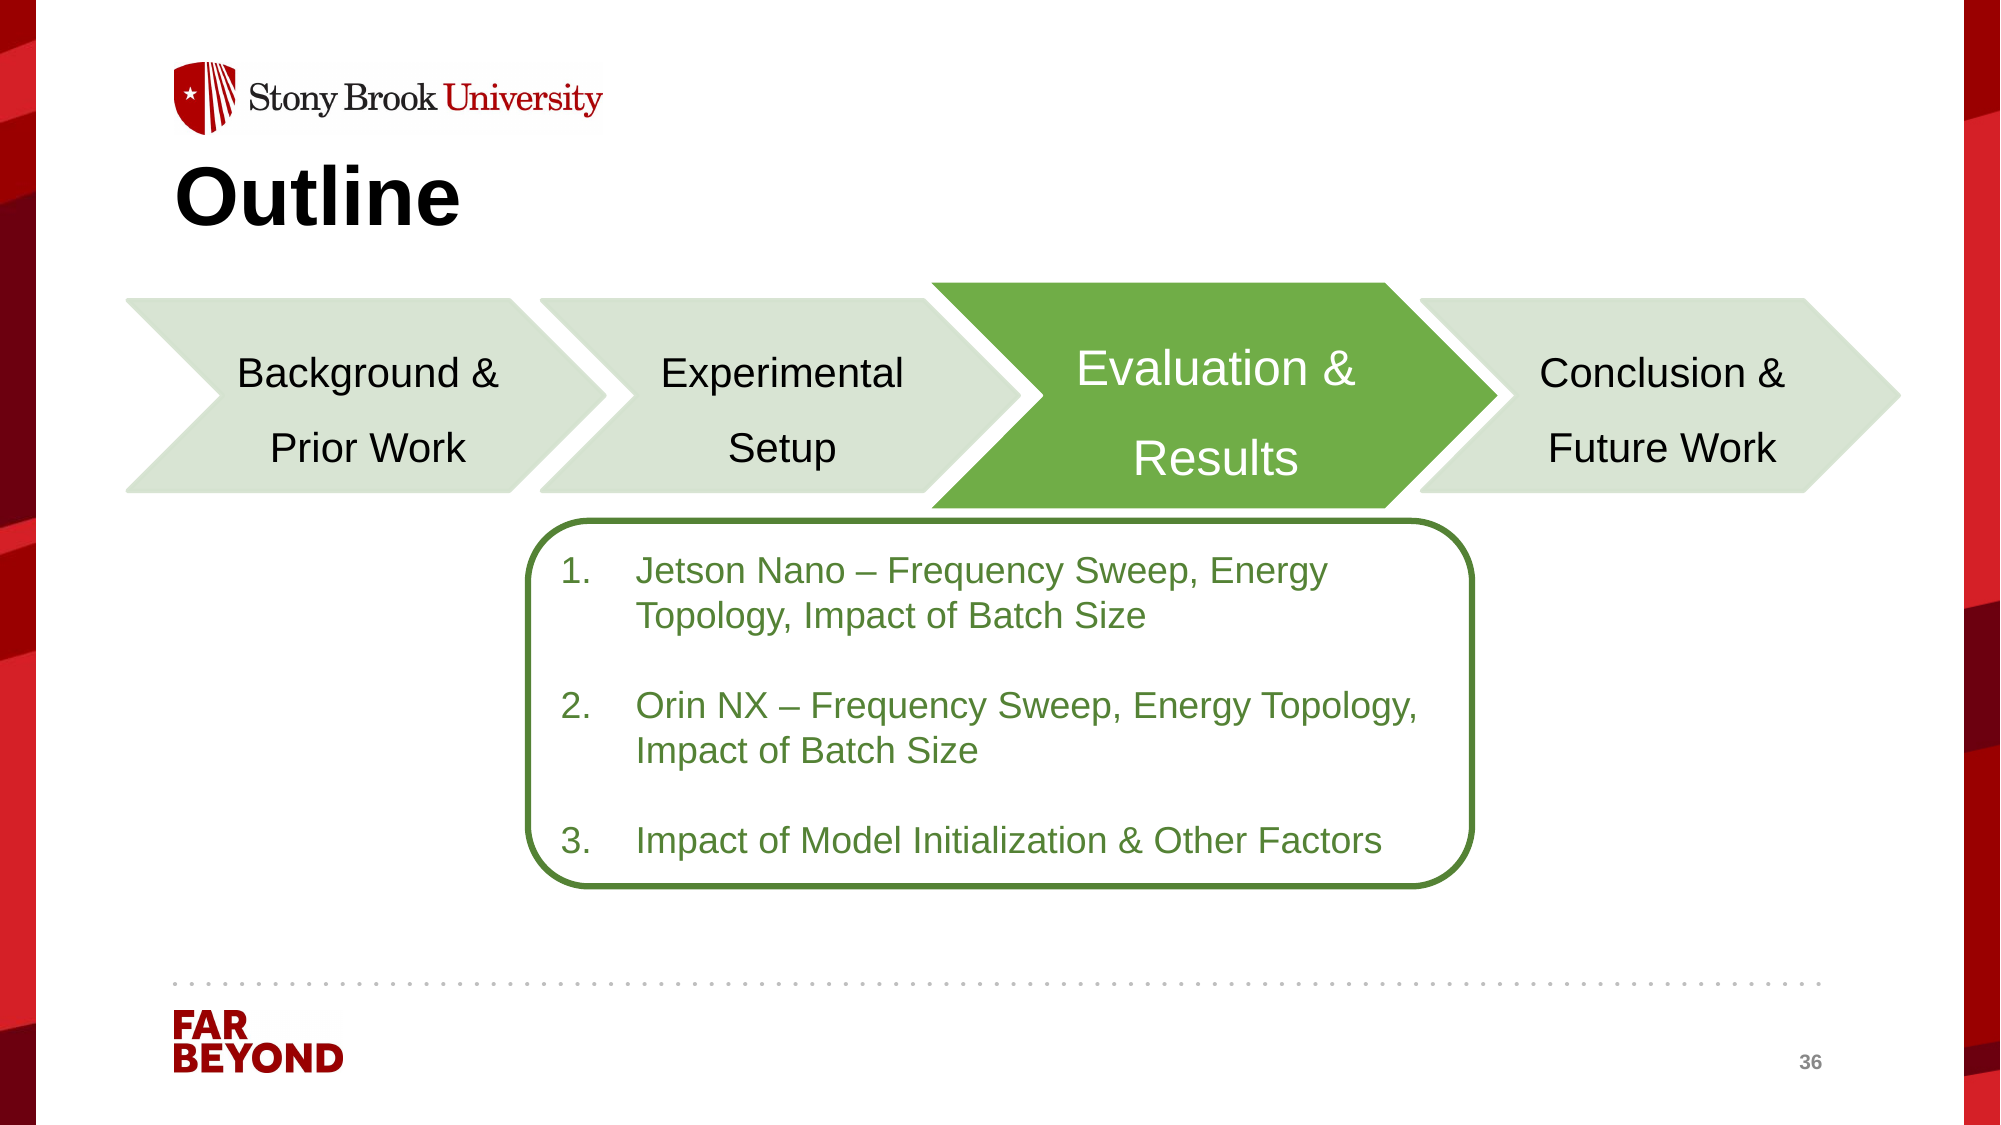

# Outline
Evaluation & Results
Background & Prior Work
Experimental Setup
Conclusion & Future Work
Jetson Nano – Frequency Sweep, Energy Topology, Impact of Batch Size

Orin NX – Frequency Sweep, Energy Topology, Impact of Batch Size

Impact of Model Initialization & Other Factors
36